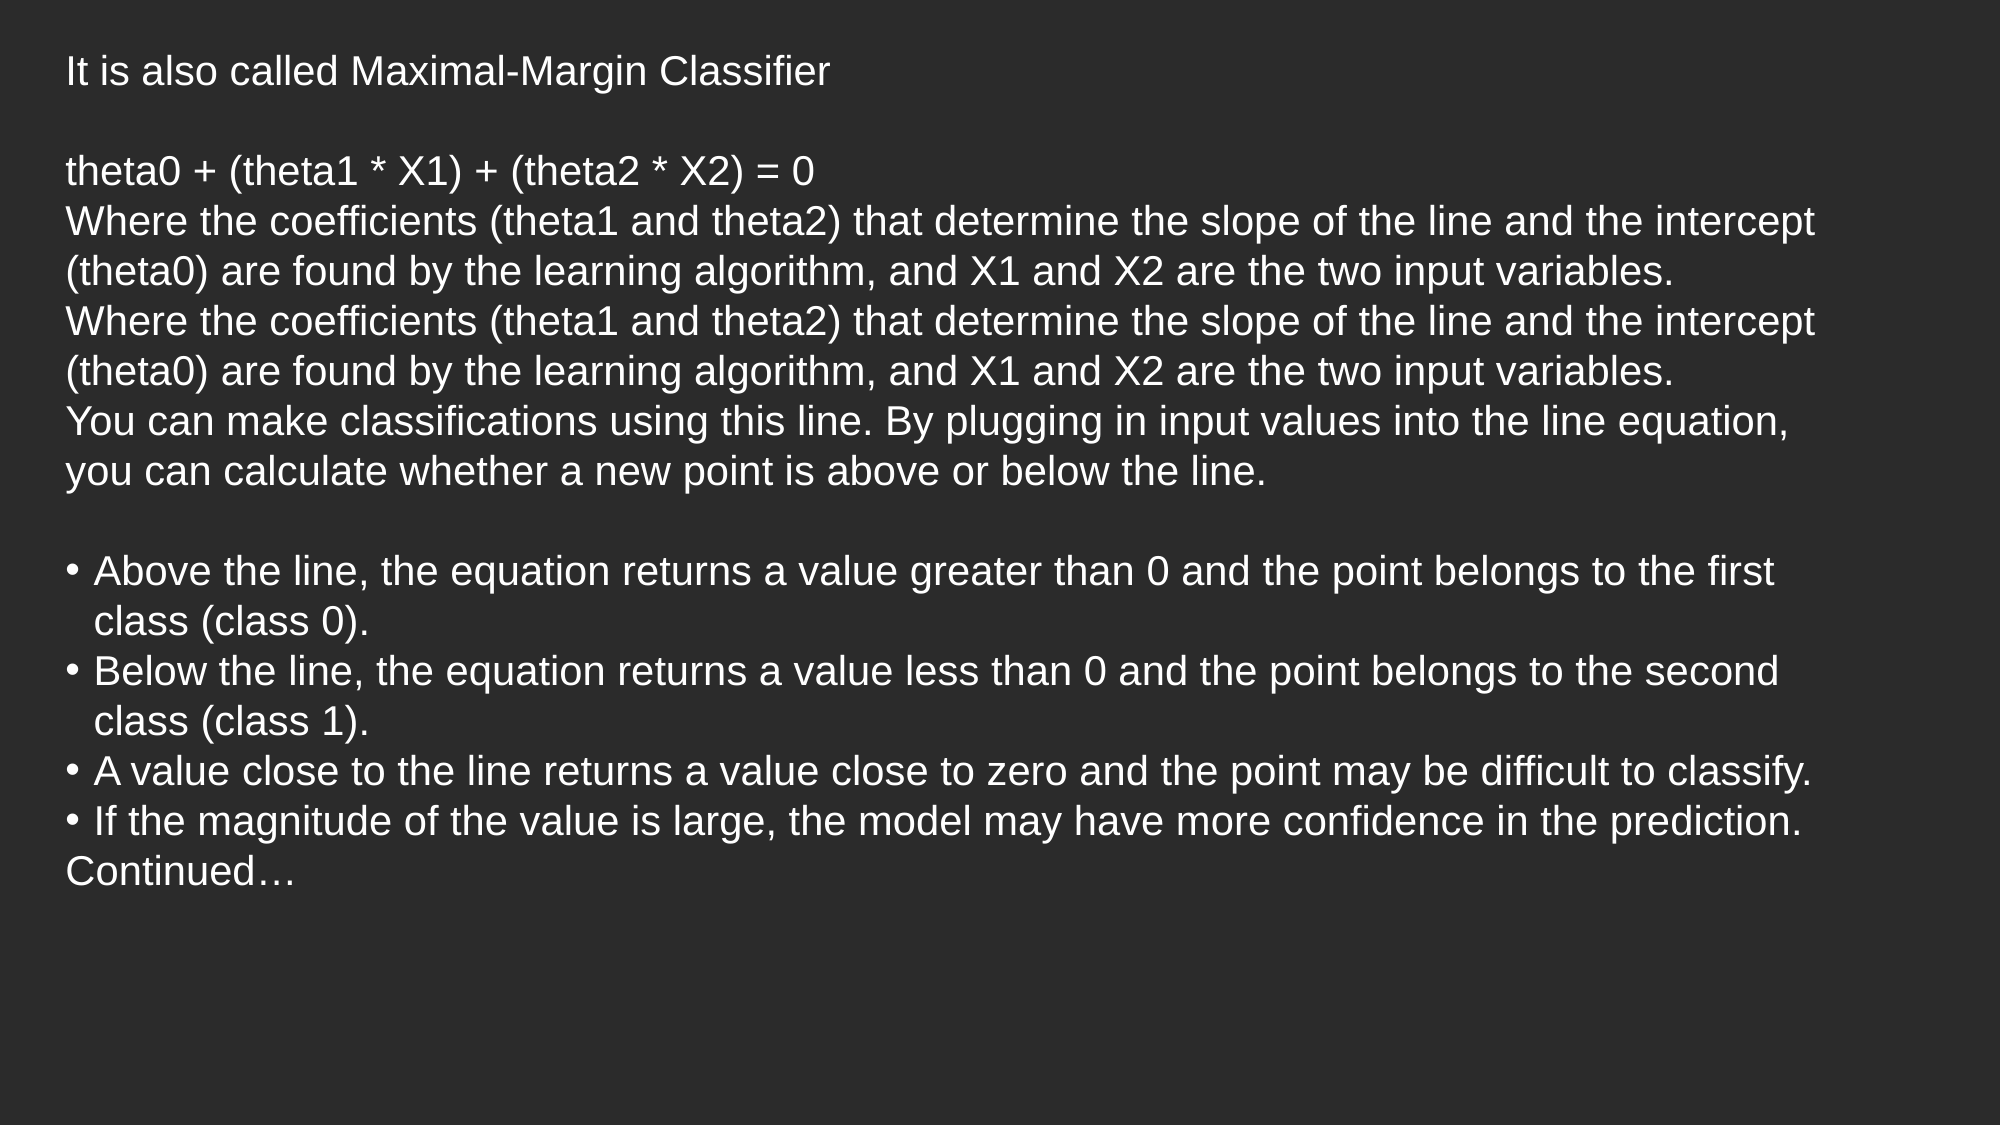

It is also called Maximal-Margin Classifier

theta0 + (theta1 * X1) + (theta2 * X2) = 0
Where the coefficients (theta1 and theta2) that determine the slope of the line and the intercept (theta0) are found by the learning algorithm, and X1 and X2 are the two input variables.
Where the coefficients (theta1 and theta2) that determine the slope of the line and the intercept (theta0) are found by the learning algorithm, and X1 and X2 are the two input variables.
You can make classifications using this line. By plugging in input values into the line equation, you can calculate whether a new point is above or below the line.

Above the line, the equation returns a value greater than 0 and the point belongs to the first class (class 0).
Below the line, the equation returns a value less than 0 and the point belongs to the second class (class 1).
A value close to the line returns a value close to zero and the point may be difficult to classify.
If the magnitude of the value is large, the model may have more confidence in the prediction.
Continued…